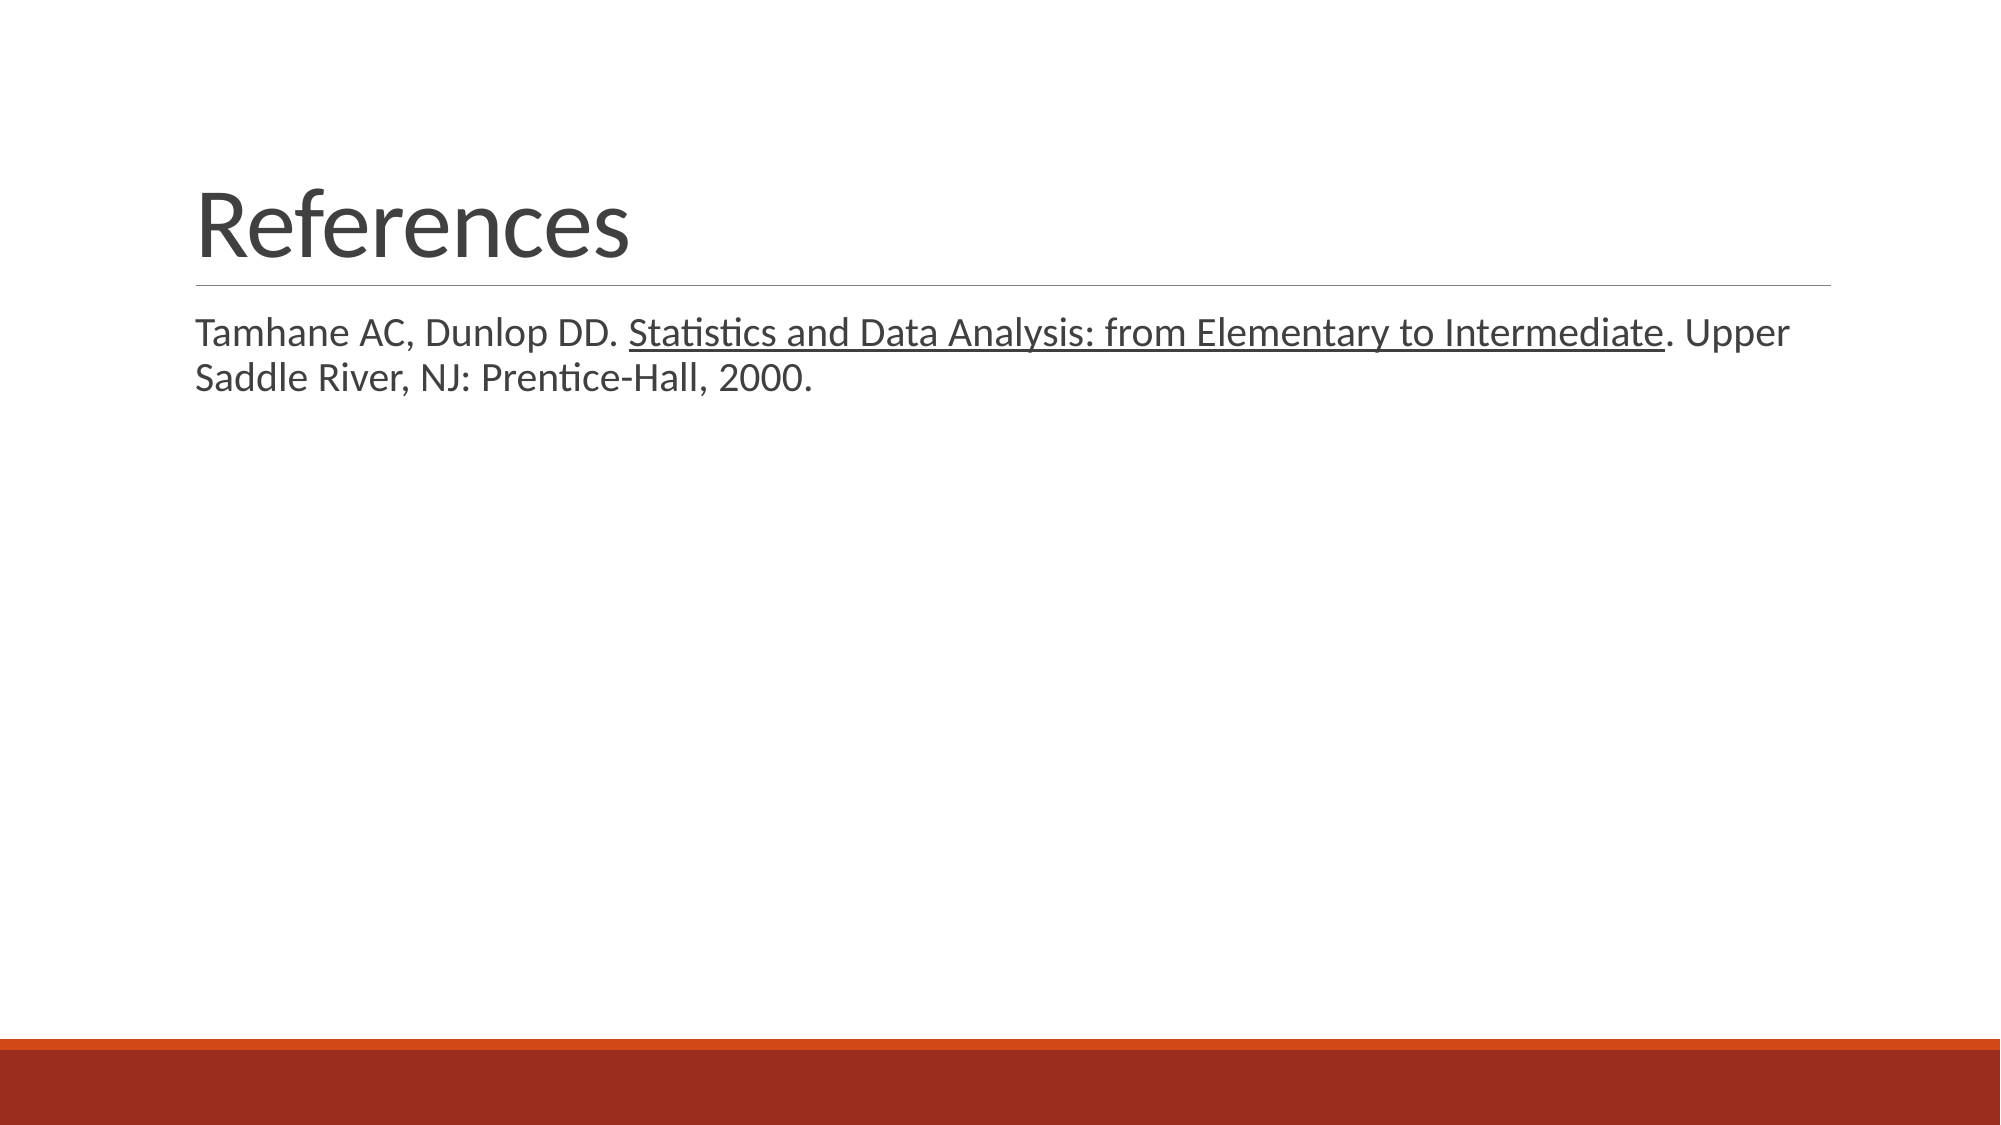

# References
Tamhane AC, Dunlop DD. Statistics and Data Analysis: from Elementary to Intermediate. Upper Saddle River, NJ: Prentice-Hall, 2000.